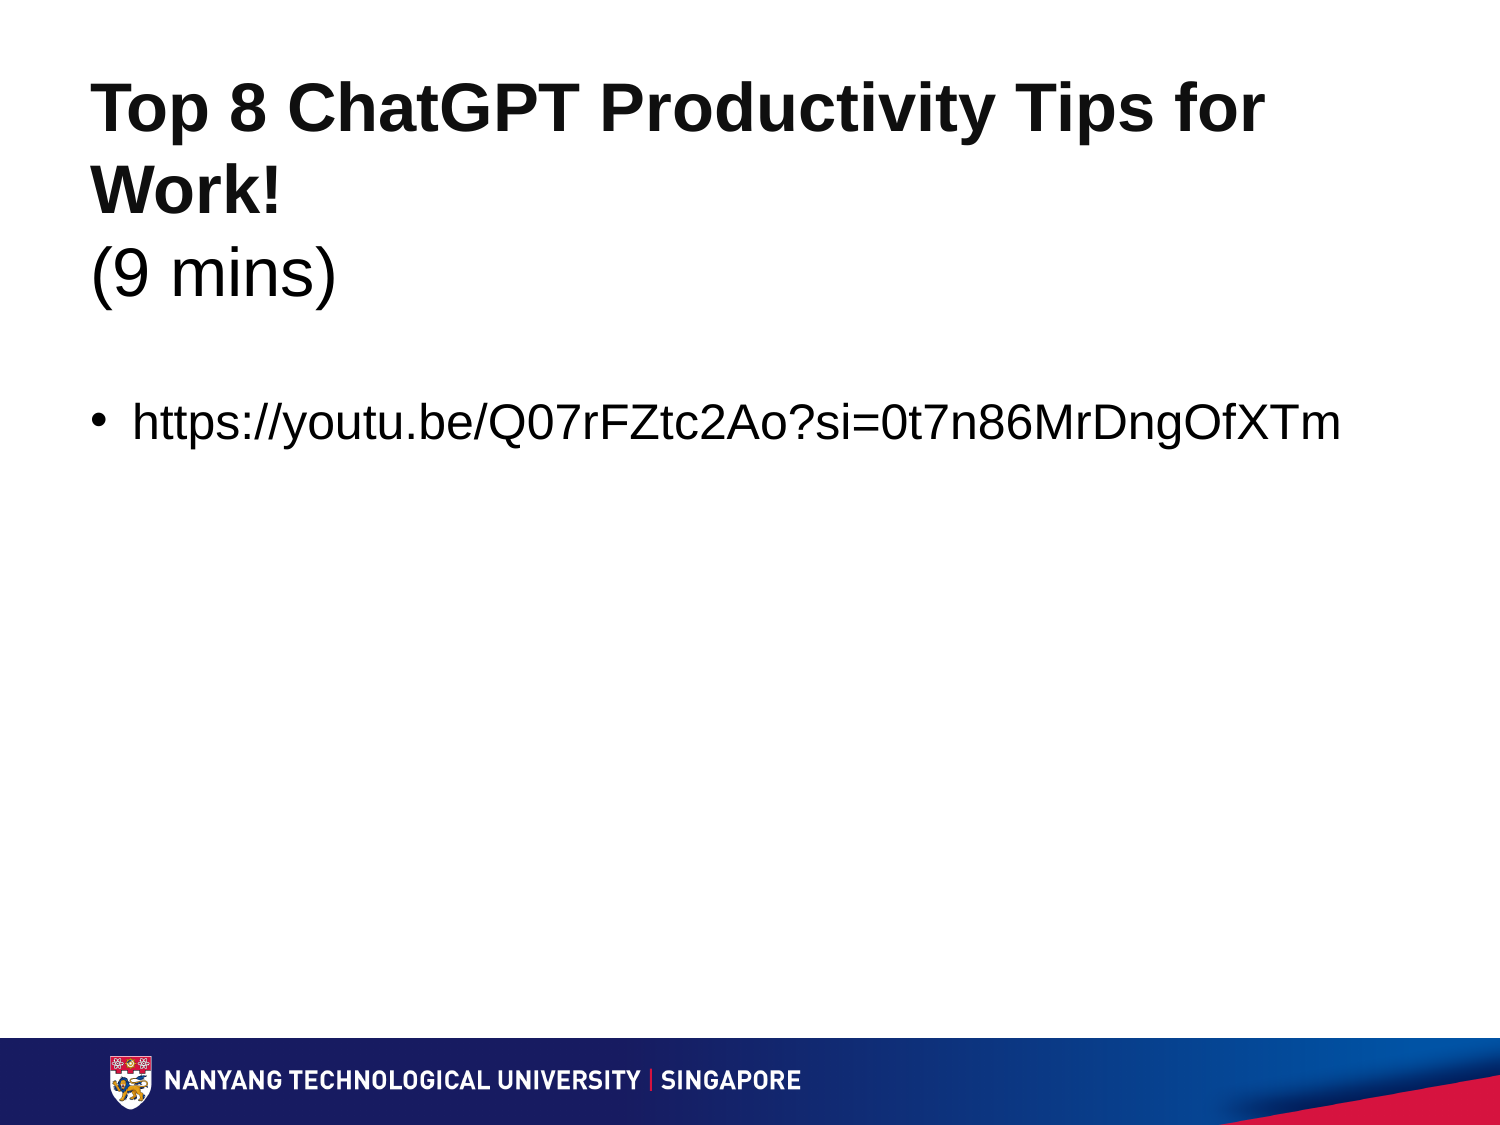

# Top 8 ChatGPT Productivity Tips for Work! (9 mins)
https://youtu.be/Q07rFZtc2Ao?si=0t7n86MrDngOfXTm